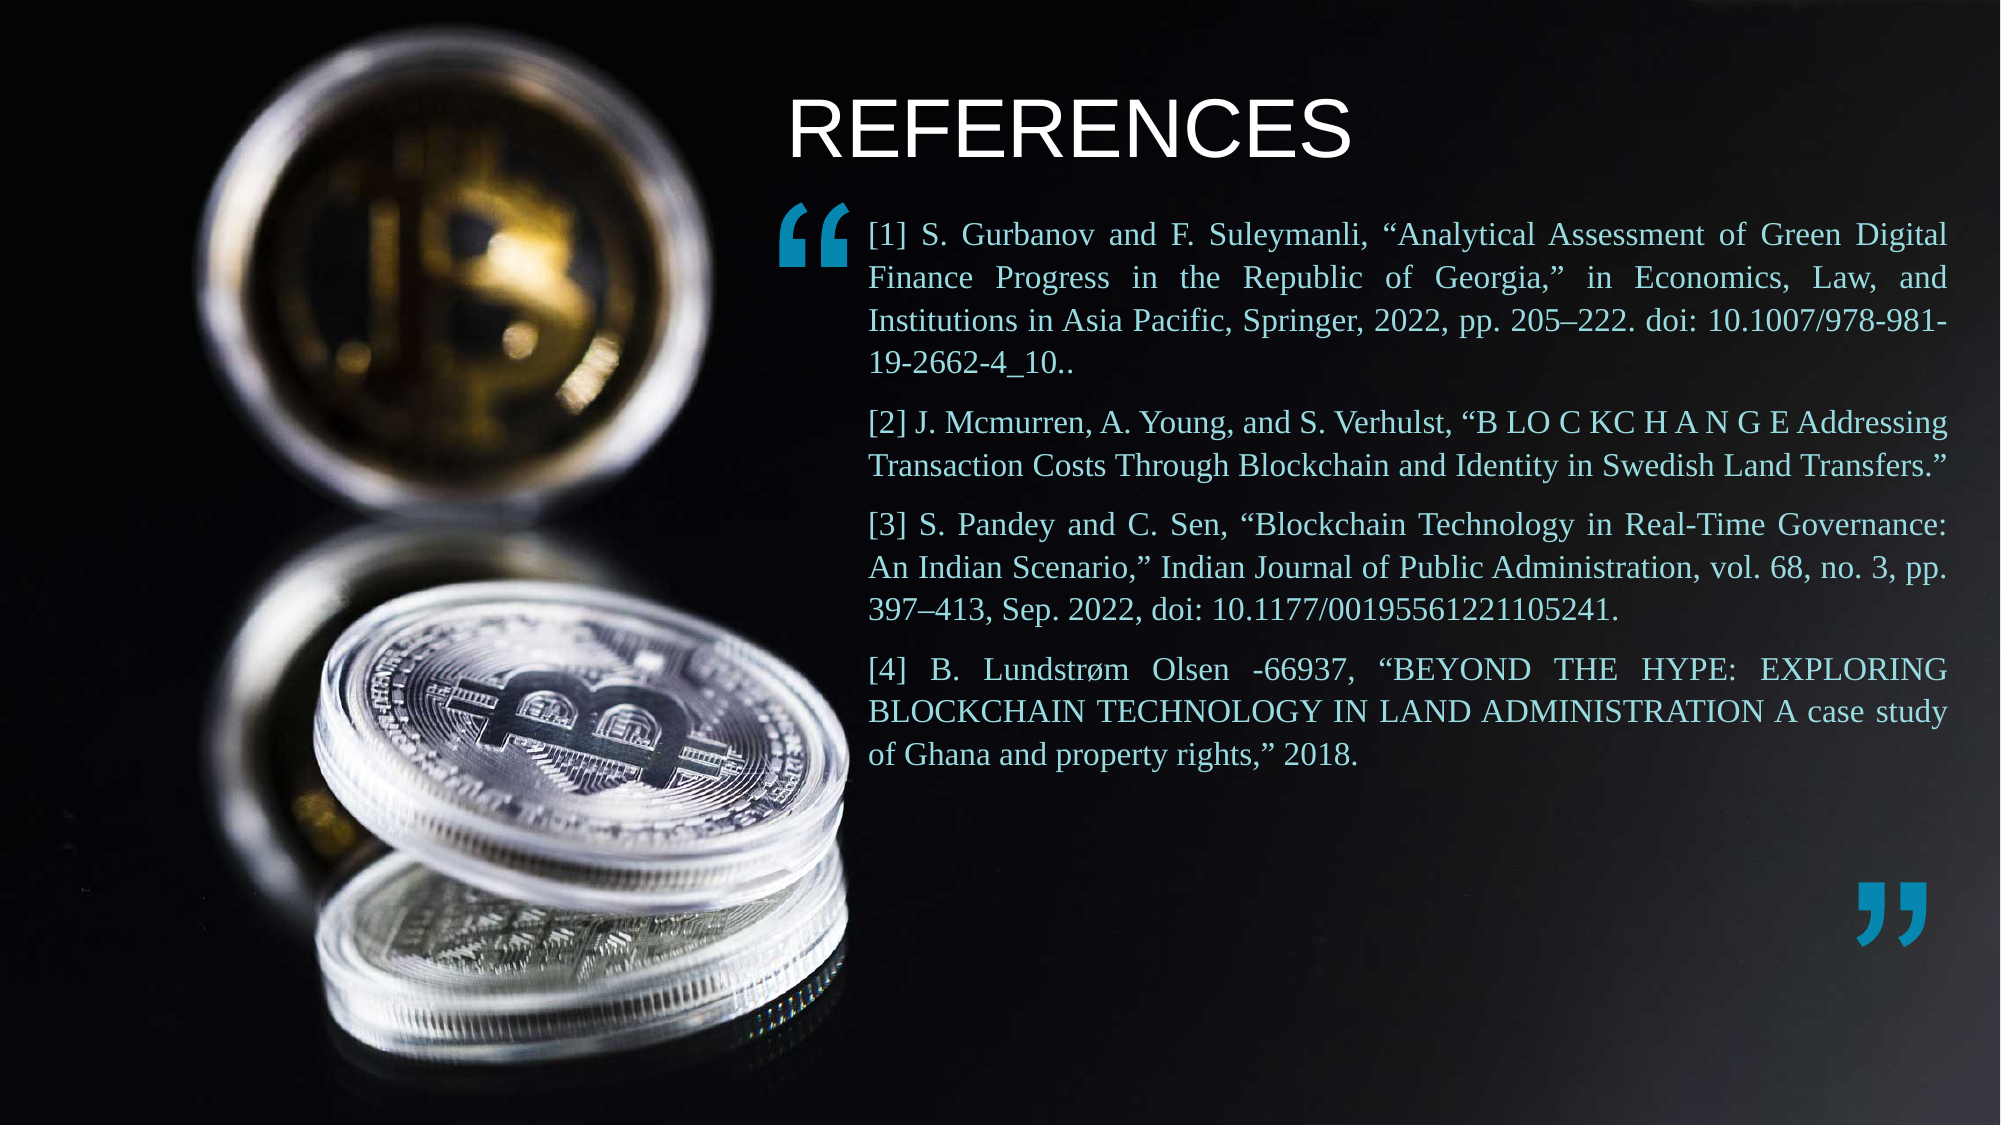

REFERENCES

[1] S. Gurbanov and F. Suleymanli, “Analytical Assessment of Green Digital Finance Progress in the Republic of Georgia,” in Economics, Law, and Institutions in Asia Pacific, Springer, 2022, pp. 205–222. doi: 10.1007/978-981-19-2662-4_10..
[2] J. Mcmurren, A. Young, and S. Verhulst, “B LO C KC H A N G E Addressing Transaction Costs Through Blockchain and Identity in Swedish Land Transfers.”
[3] S. Pandey and C. Sen, “Blockchain Technology in Real-Time Governance: An Indian Scenario,” Indian Journal of Public Administration, vol. 68, no. 3, pp. 397–413, Sep. 2022, doi: 10.1177/00195561221105241.
[4] B. Lundstrøm Olsen -66937, “BEYOND THE HYPE: EXPLORING BLOCKCHAIN TECHNOLOGY IN LAND ADMINISTRATION A case study of Ghana and property rights,” 2018.